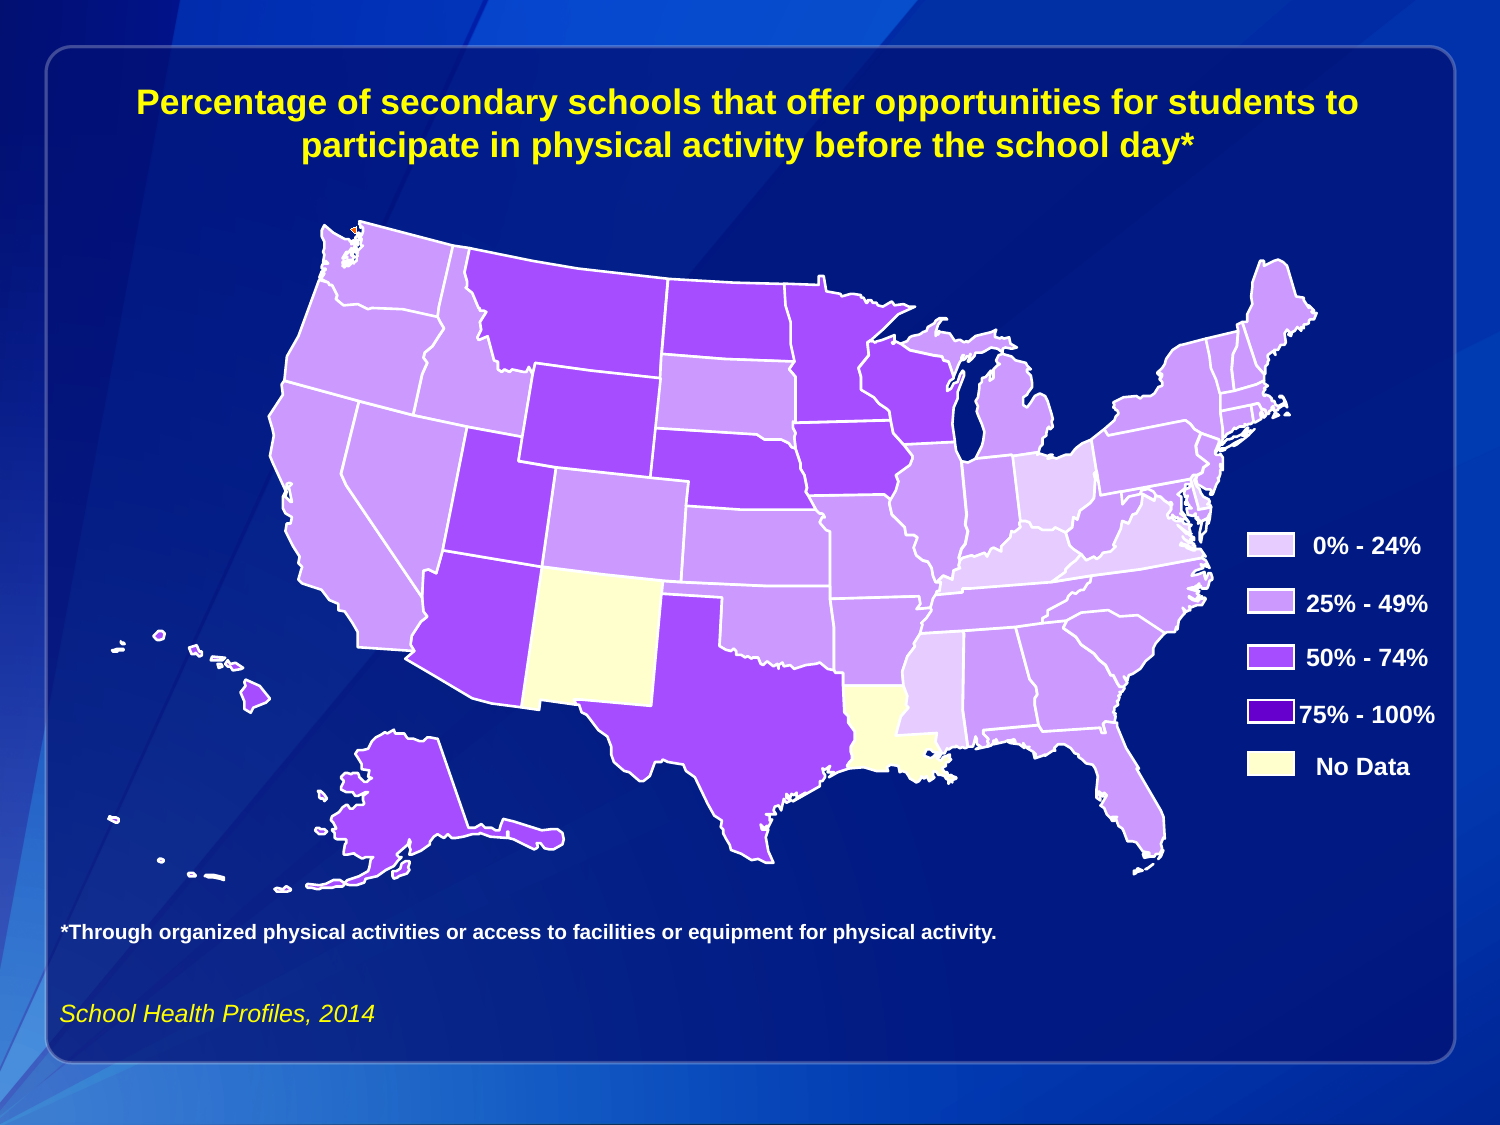

Percentage of secondary schools that offer opportunities for students to participate in physical activity before the school day*

0% - 24%

25% - 49%

50% - 74%

75% - 100%

No Data

*Through organized physical activities or access to facilities or equipment for physical activity.
School Health Profiles, 2014